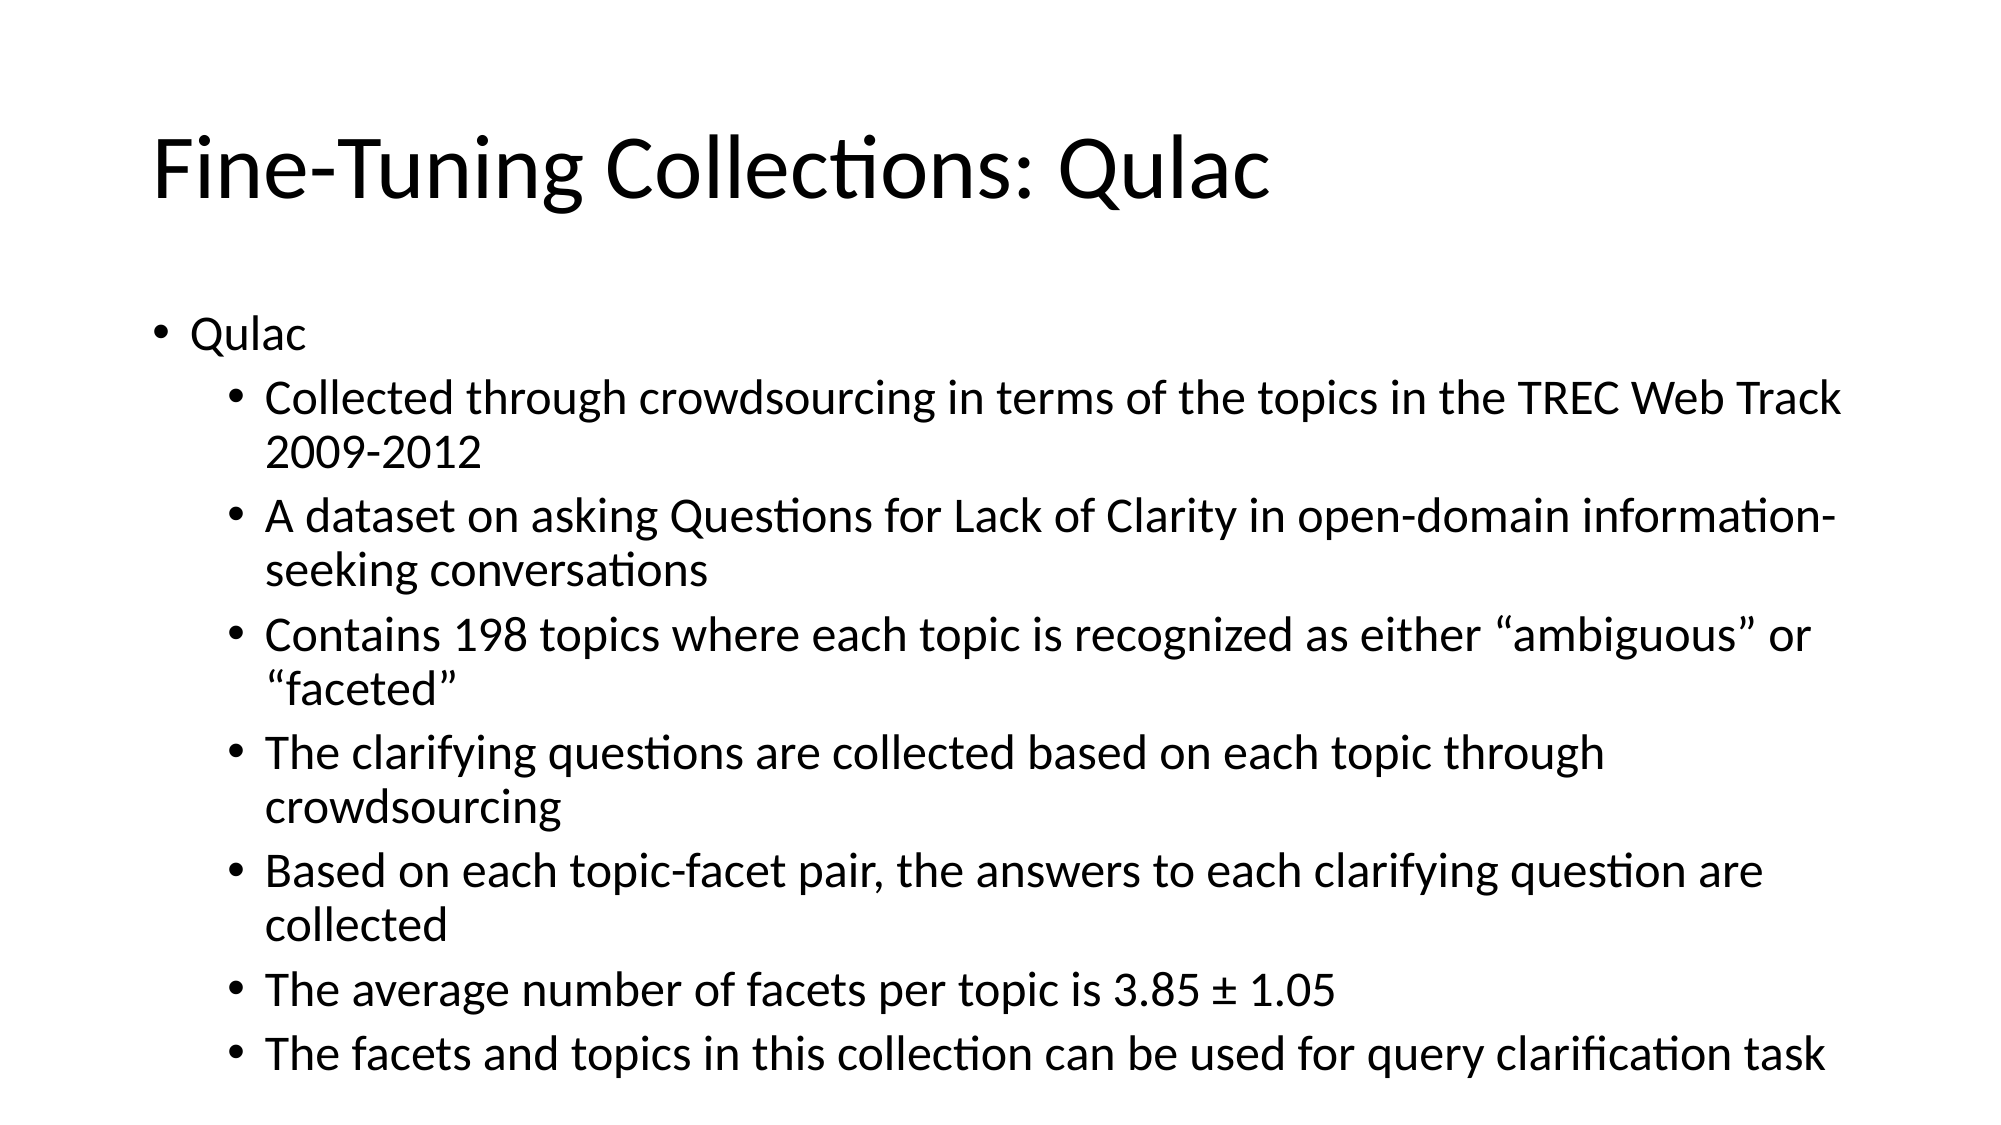

# Fine-Tuning Collections: Qulac
Qulac
Collected through crowdsourcing in terms of the topics in the TREC Web Track 2009-2012
A dataset on asking Questions for Lack of Clarity in open-domain information-seeking conversations
Contains 198 topics where each topic is recognized as either “ambiguous” or “faceted”
The clarifying questions are collected based on each topic through crowdsourcing
Based on each topic-facet pair, the answers to each clarifying question are collected
The average number of facets per topic is 3.85 ± 1.05
The facets and topics in this collection can be used for query clarification task